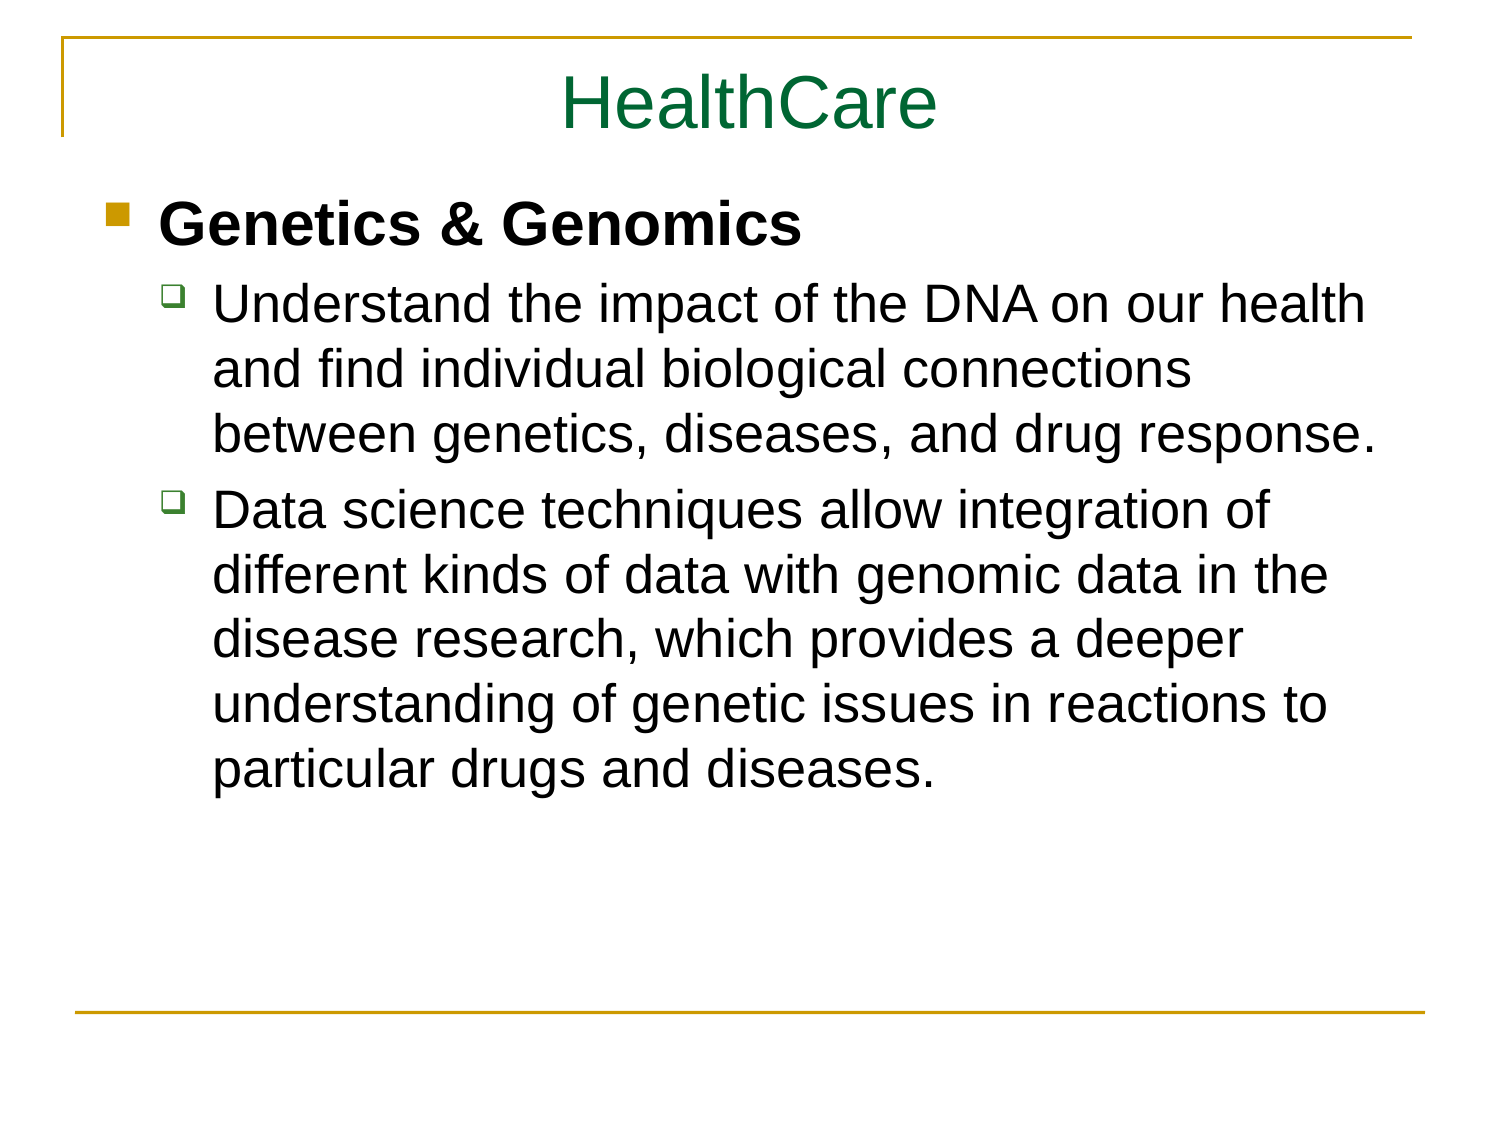

# HealthCare
Genetics & Genomics
Understand the impact of the DNA on our health and find individual biological connections between genetics, diseases, and drug response.
Data science techniques allow integration of different kinds of data with genomic data in the disease research, which provides a deeper understanding of genetic issues in reactions to particular drugs and diseases.